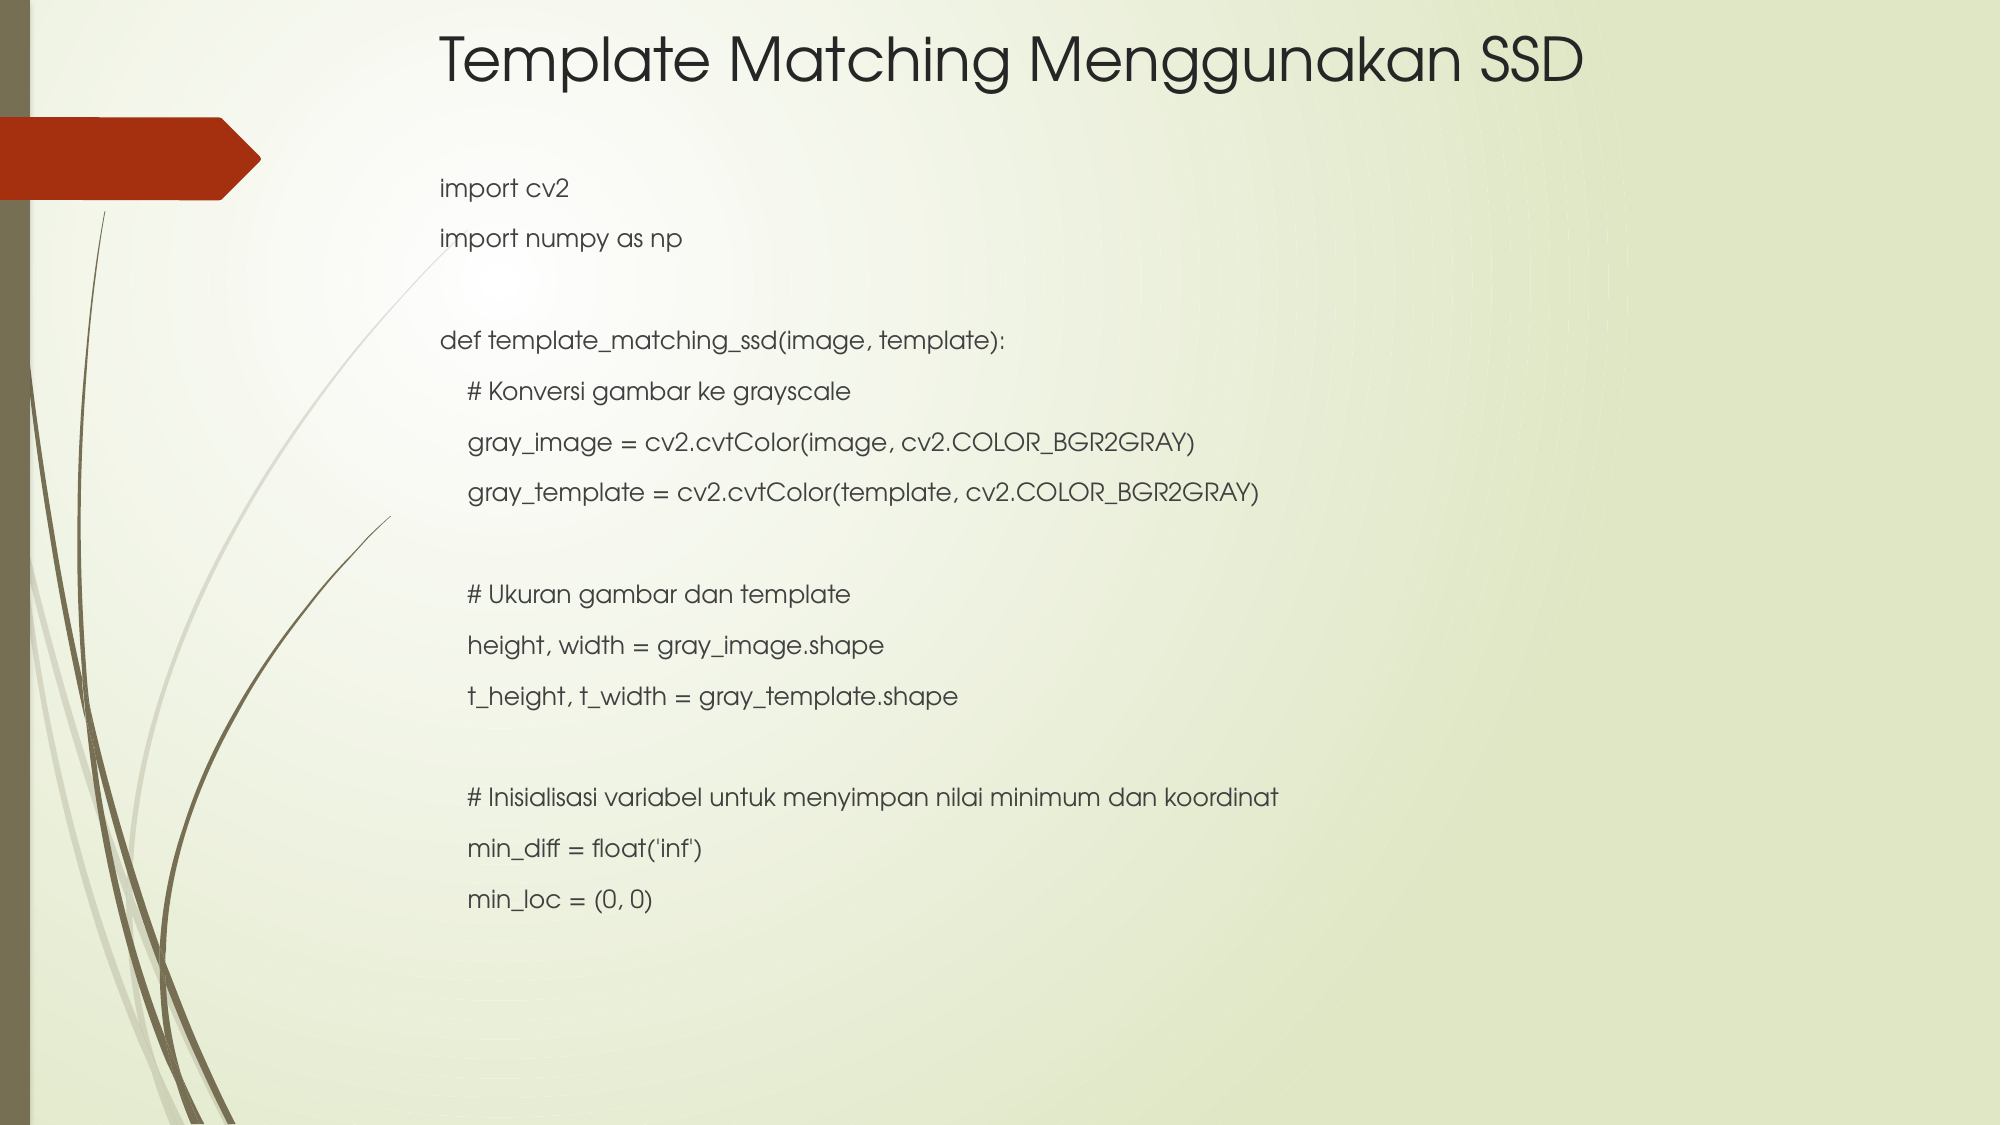

# Template Matching Menggunakan SSD
import cv2
import numpy as np

def template_matching_ssd(image, template):
    # Konversi gambar ke grayscale
    gray_image = cv2.cvtColor(image, cv2.COLOR_BGR2GRAY)
    gray_template = cv2.cvtColor(template, cv2.COLOR_BGR2GRAY)

    # Ukuran gambar dan template
    height, width = gray_image.shape
    t_height, t_width = gray_template.shape

    # Inisialisasi variabel untuk menyimpan nilai minimum dan koordinat
    min_diff = float('inf')
    min_loc = (0, 0)